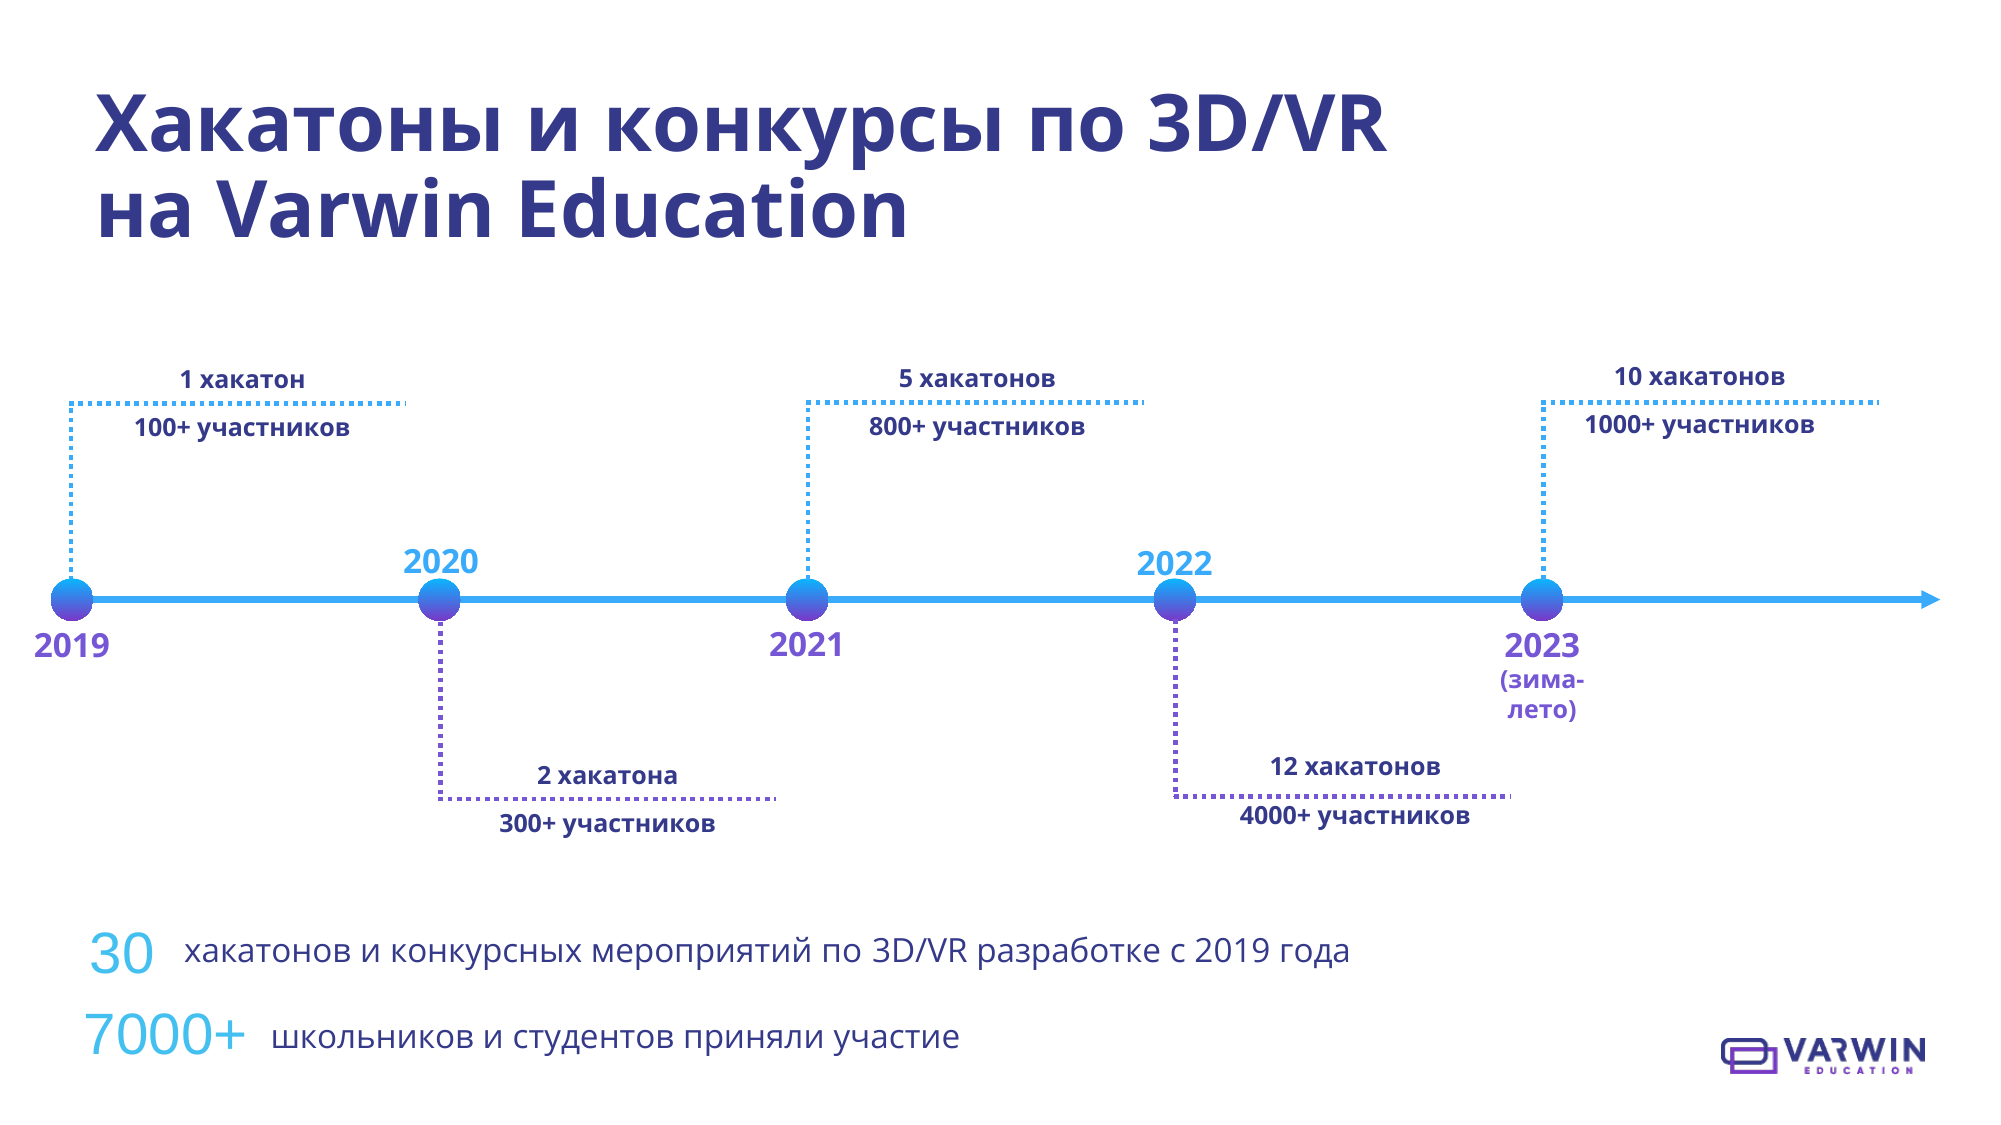

Хакатоны и конкурсы по 3D/VR
на Varwin Education
10 хакатонов
5 хакатонов
1 хакатон
1000+ участников
800+ участников
100+ участников
2020
2022

2021
2019
2023
(зима-лето)
12 хакатонов
2 хакатона
4000+ участников
300+ участников
30
хакатонов и конкурсных мероприятий по 3D/VR разработке с 2019 года
7000+
школьников и студентов приняли участие